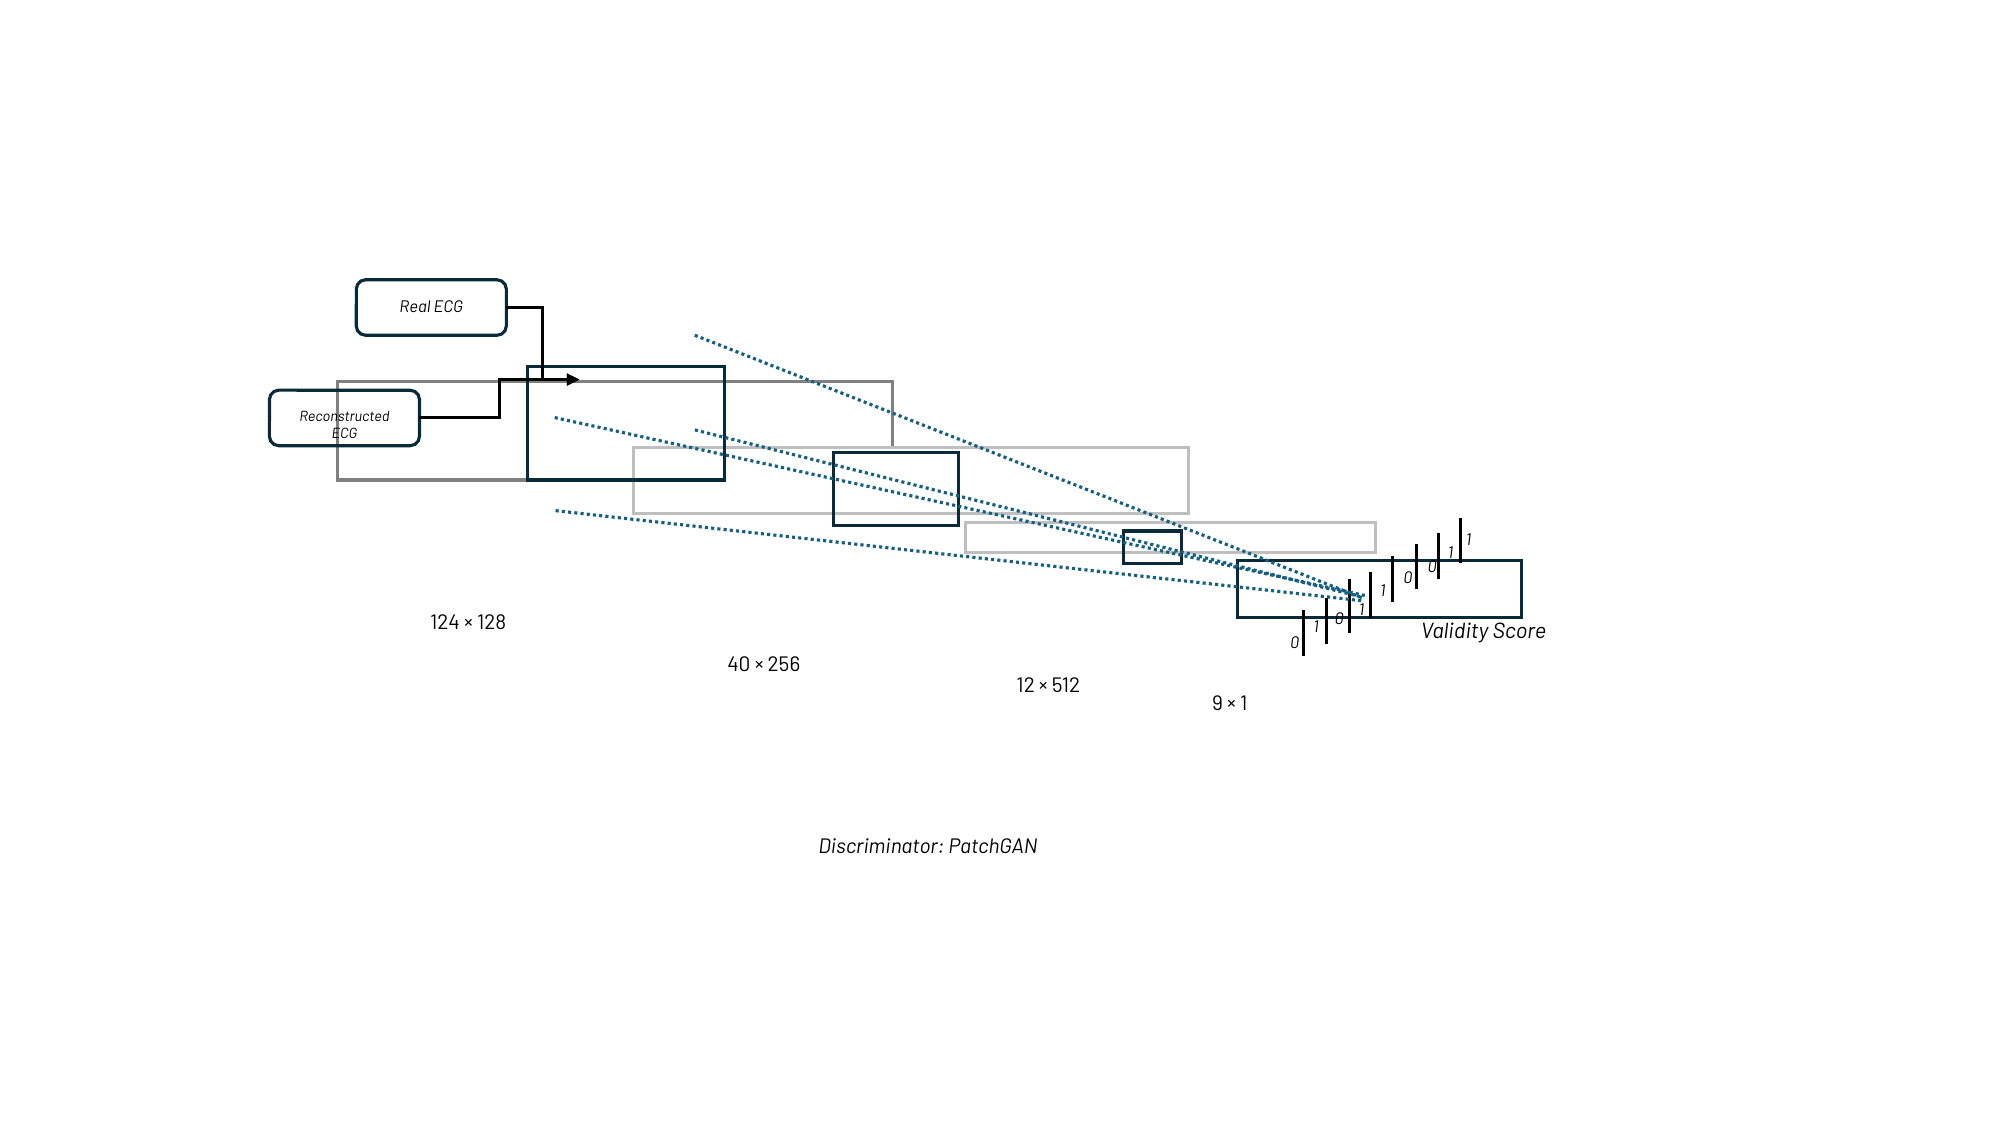

Real ECG

Reconstructed ECG

1

0
0

1
1
0
124 × 128
1
Validity Score
0
40 × 256
12 × 512
9 × 1
1
Discriminator: PatchGAN